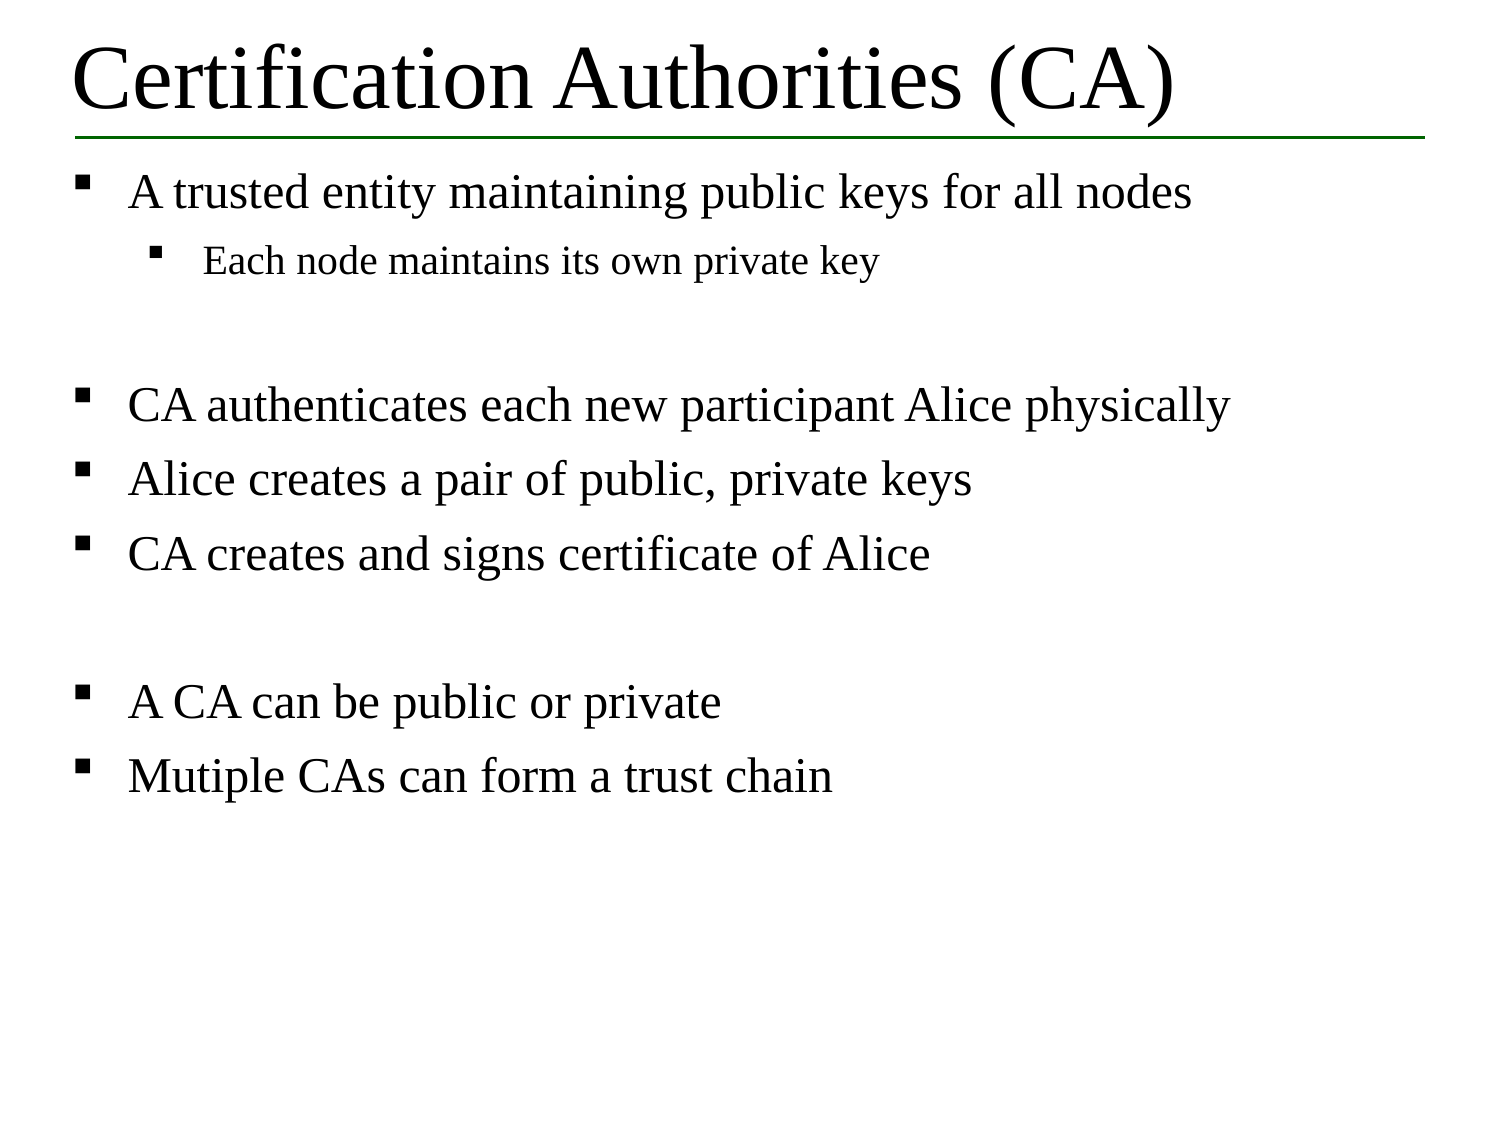

# Certification Authorities (CA)

A trusted entity maintaining public keys for all nodes
Each node maintains its own private key

CA authenticates each new participant Alice physically
Alice creates a pair of public, private keys
CA creates and signs certificate of Alice

A CA can be public or private
Mutiple CAs can form a trust chain
74